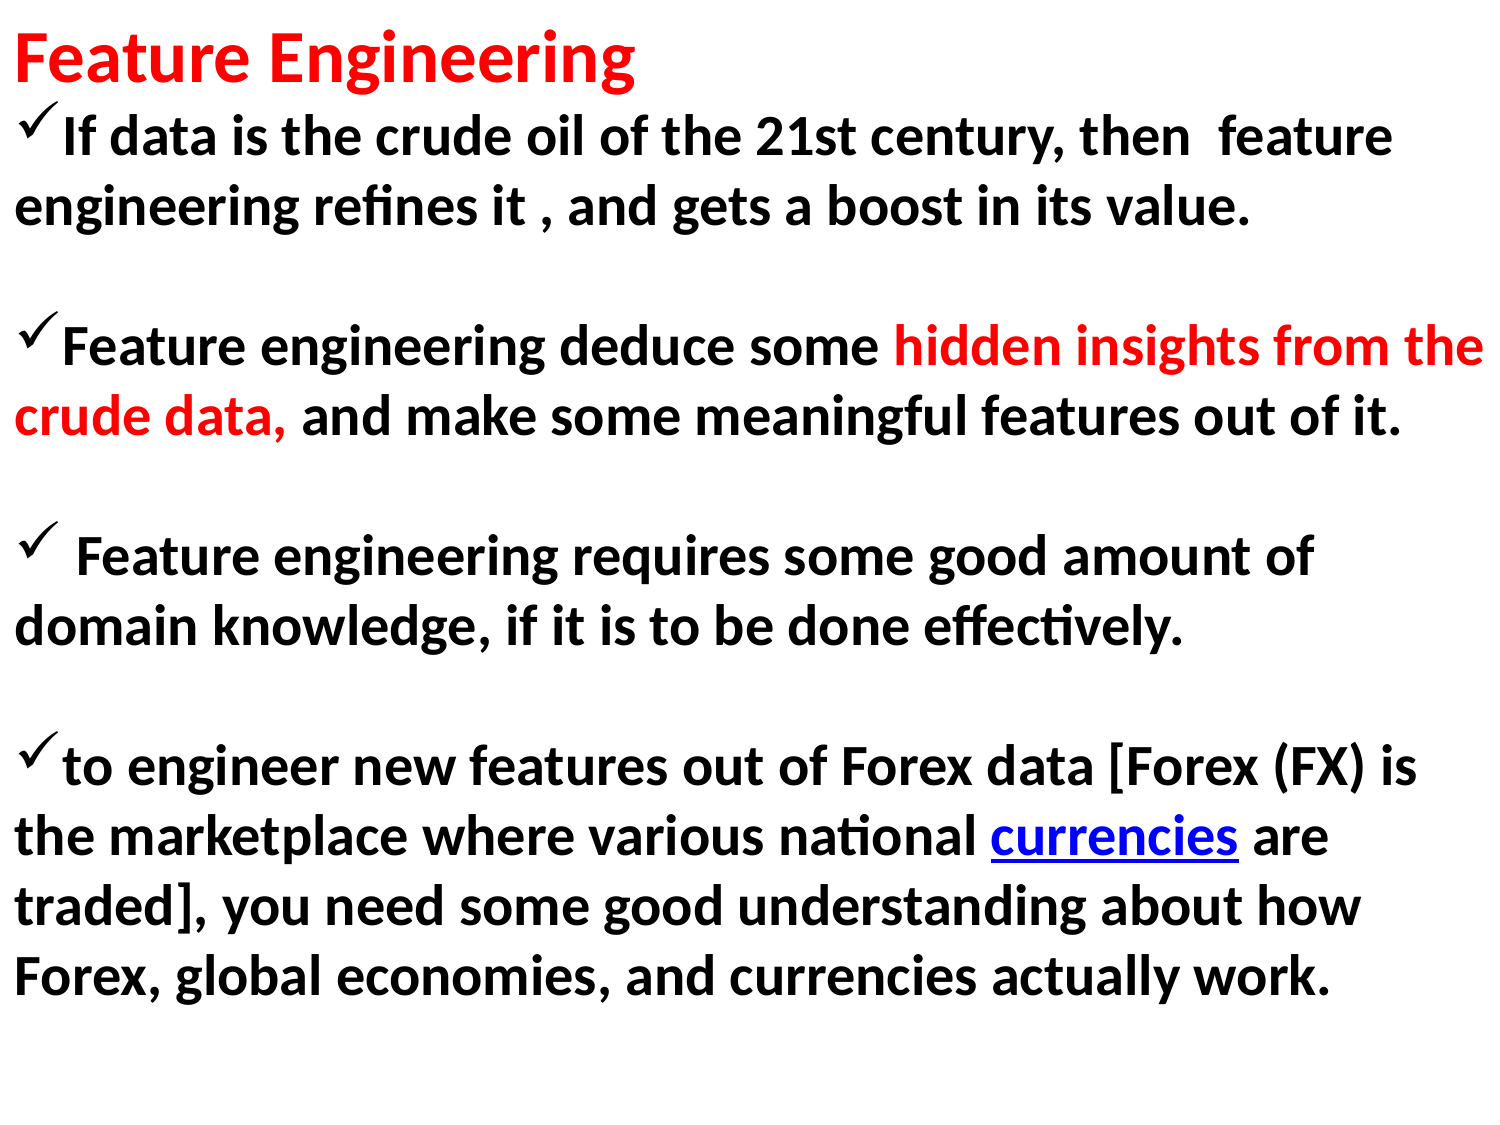

Feature Engineering
If data is the crude oil of the 21st century, then  feature engineering refines it , and gets a boost in its value.

Feature engineering deduce some hidden insights from the crude data, and make some meaningful features out of it.

 Feature engineering requires some good amount of domain knowledge, if it is to be done effectively.

to engineer new features out of Forex data [Forex (FX) is the marketplace where various national currencies are traded], you need some good understanding about how Forex, global economies, and currencies actually work.